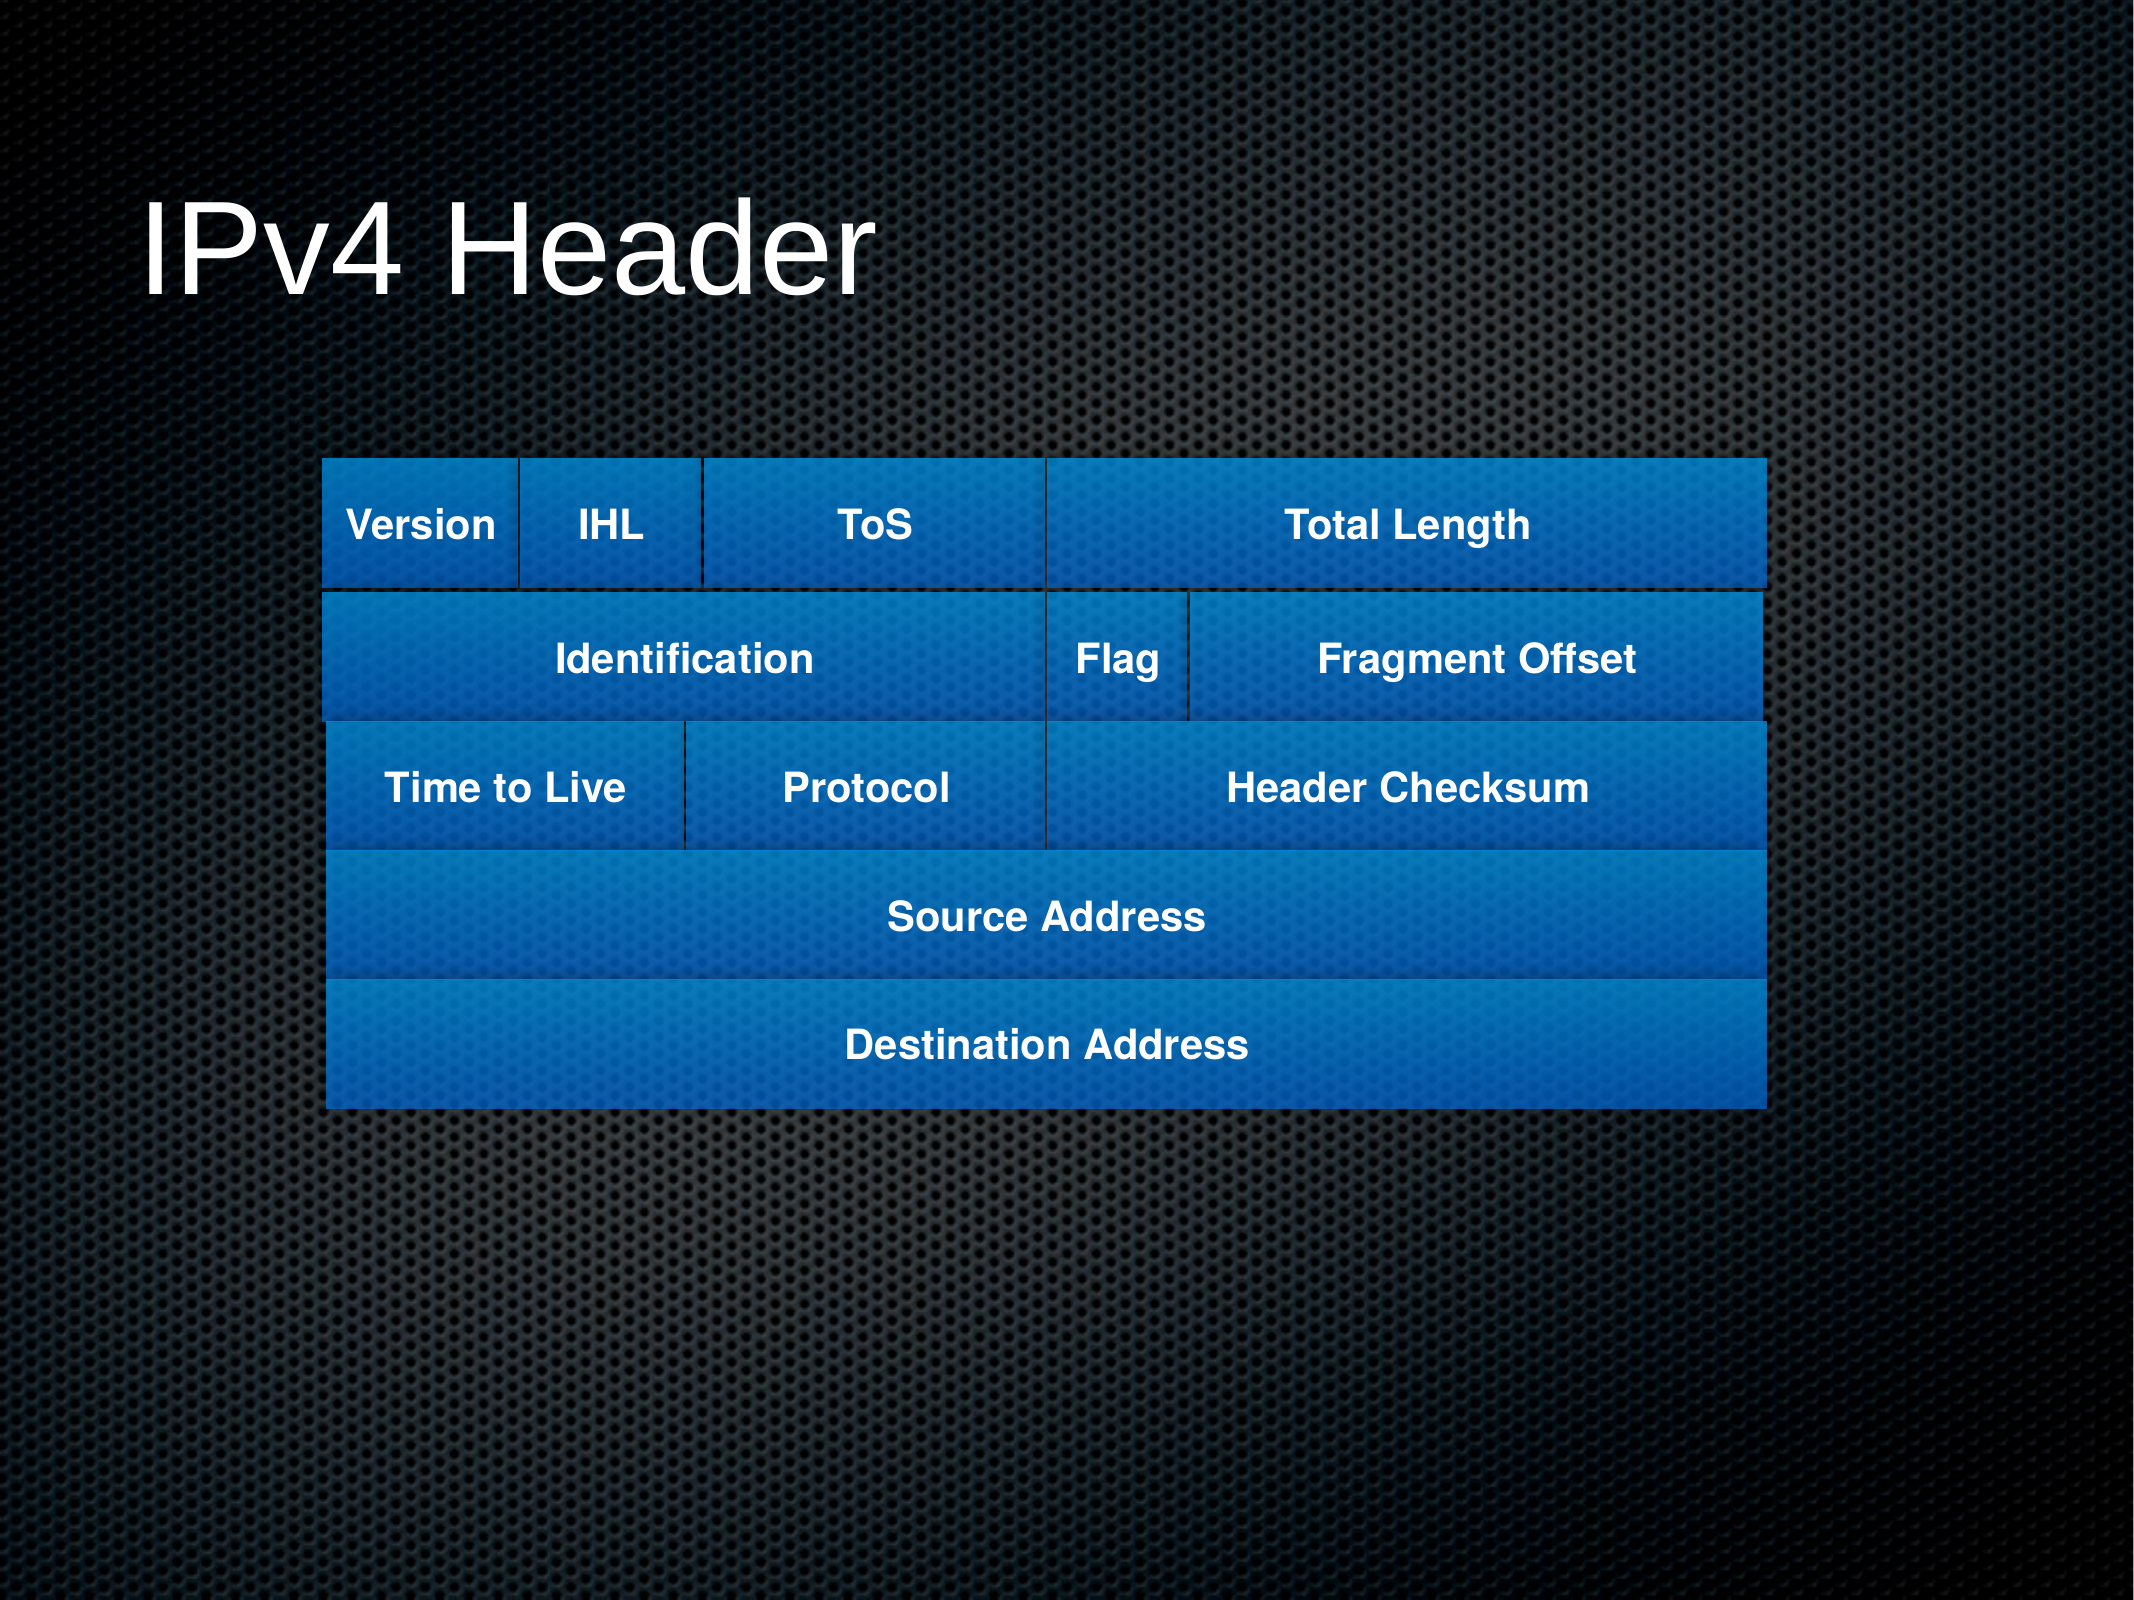

# IPv4 Header

Version

IHL

ToS

Total Length

Identification

Flag

Fragment Offset

Time to Live

Protocol

Header Checksum

Source Address

Destination Address